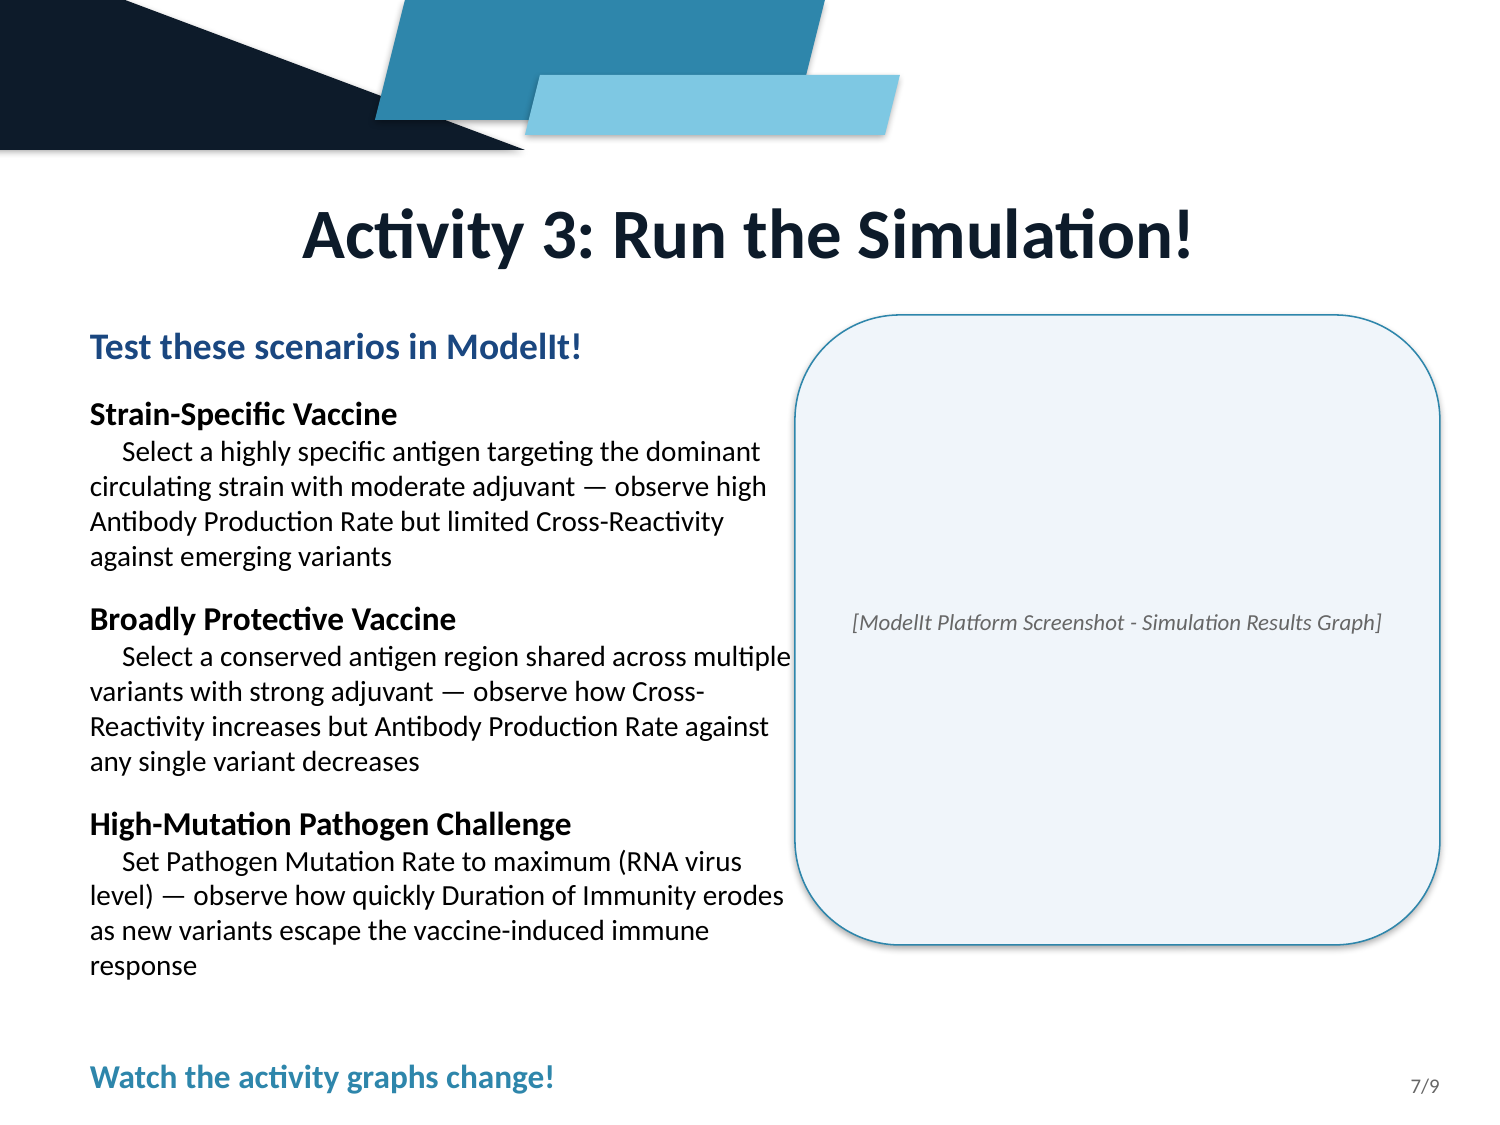

Activity 3: Run the Simulation!
Test these scenarios in ModelIt!
Strain-Specific Vaccine
     Select a highly specific antigen targeting the dominant circulating strain with moderate adjuvant — observe high Antibody Production Rate but limited Cross-Reactivity against emerging variants
Broadly Protective Vaccine
     Select a conserved antigen region shared across multiple variants with strong adjuvant — observe how Cross-Reactivity increases but Antibody Production Rate against any single variant decreases
High-Mutation Pathogen Challenge
     Set Pathogen Mutation Rate to maximum (RNA virus level) — observe how quickly Duration of Immunity erodes as new variants escape the vaccine-induced immune response
Watch the activity graphs change!

[ModelIt Platform Screenshot - Simulation Results Graph]
7/9